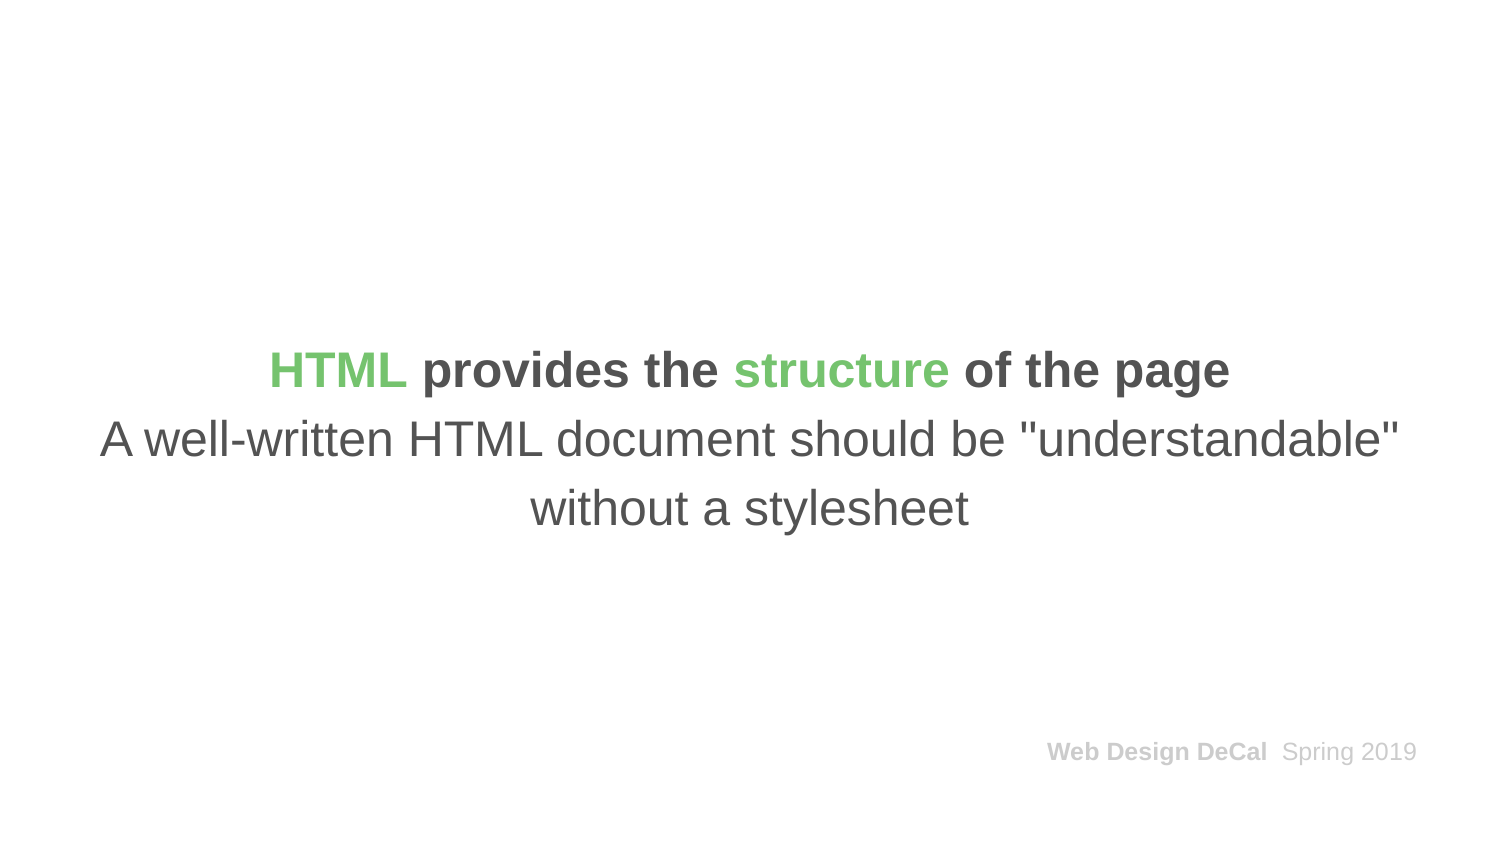

# HTML provides the structure of the page
A well-written HTML document should be "understandable" without a stylesheet